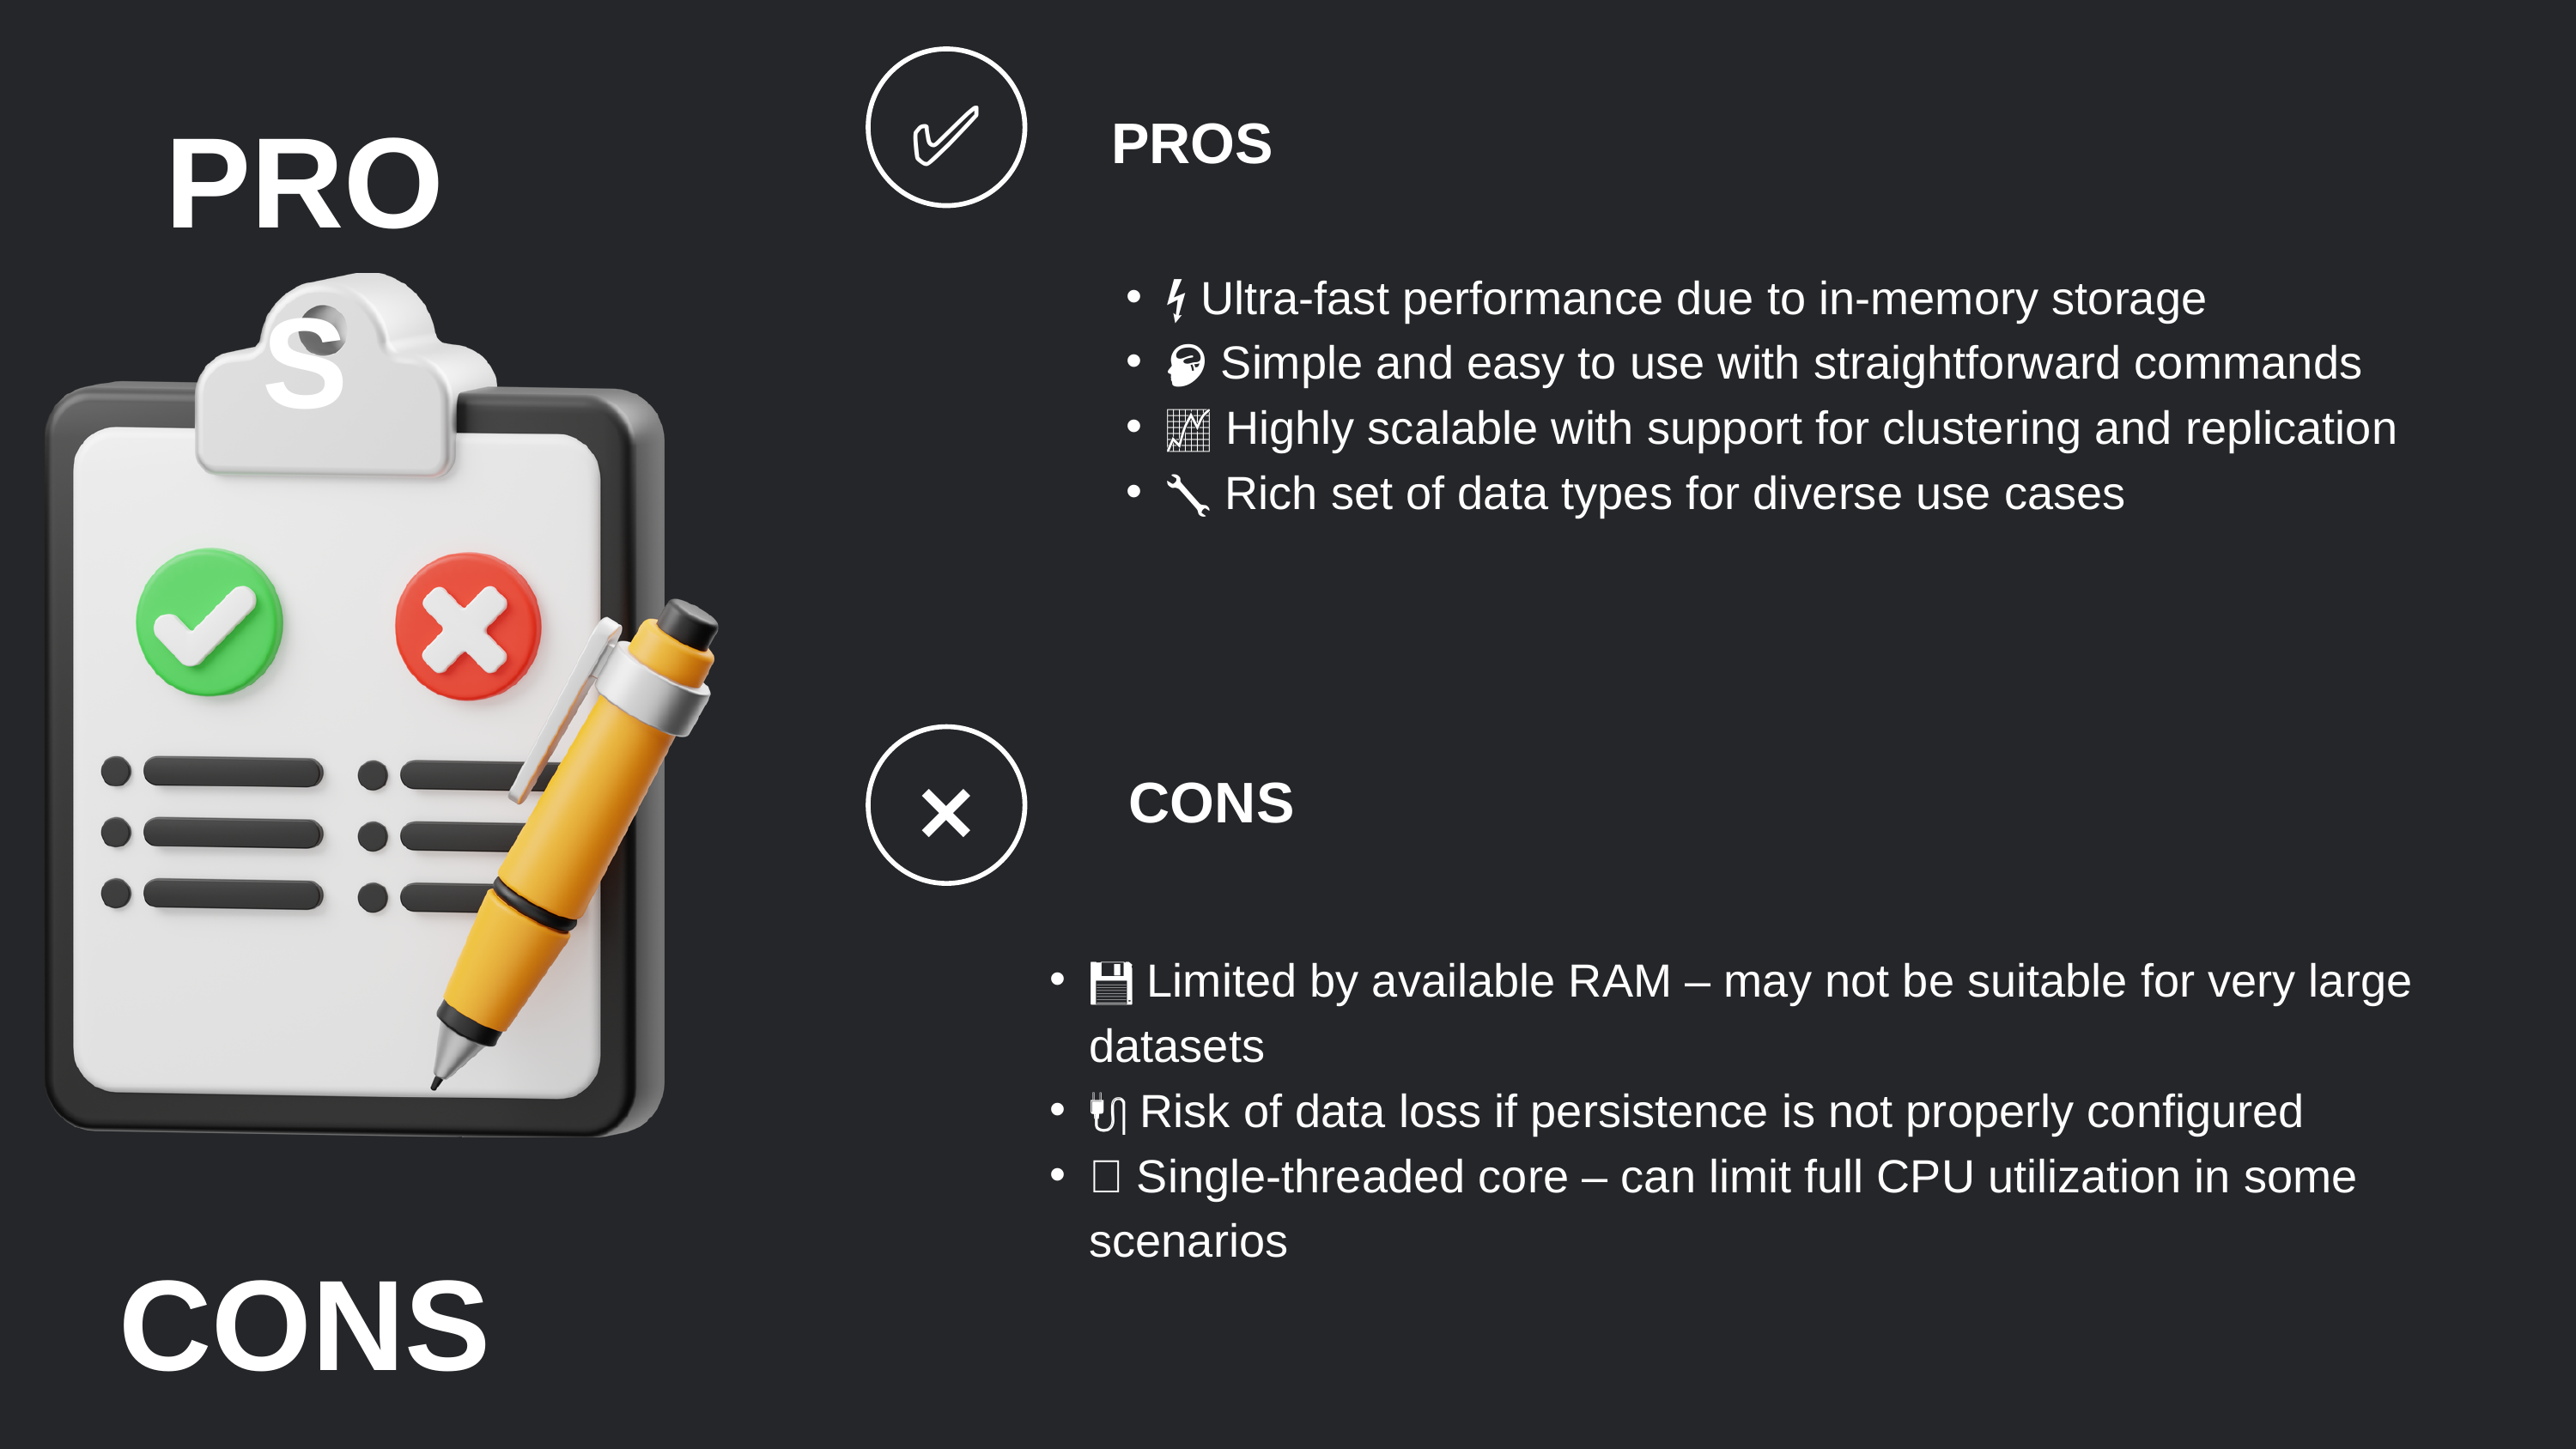

✅
PROS
PROS

⚡ Ultra-fast performance due to in-memory storage
🧠 Simple and easy to use with straightforward commands
📈 Highly scalable with support for clustering and replication
🔧 Rich set of data types for diverse use cases

❌
CONS

💾 Limited by available RAM – may not be suitable for very large datasets
🔌 Risk of data loss if persistence is not properly configured
🧵 Single-threaded core – can limit full CPU utilization in some scenarios

CONS